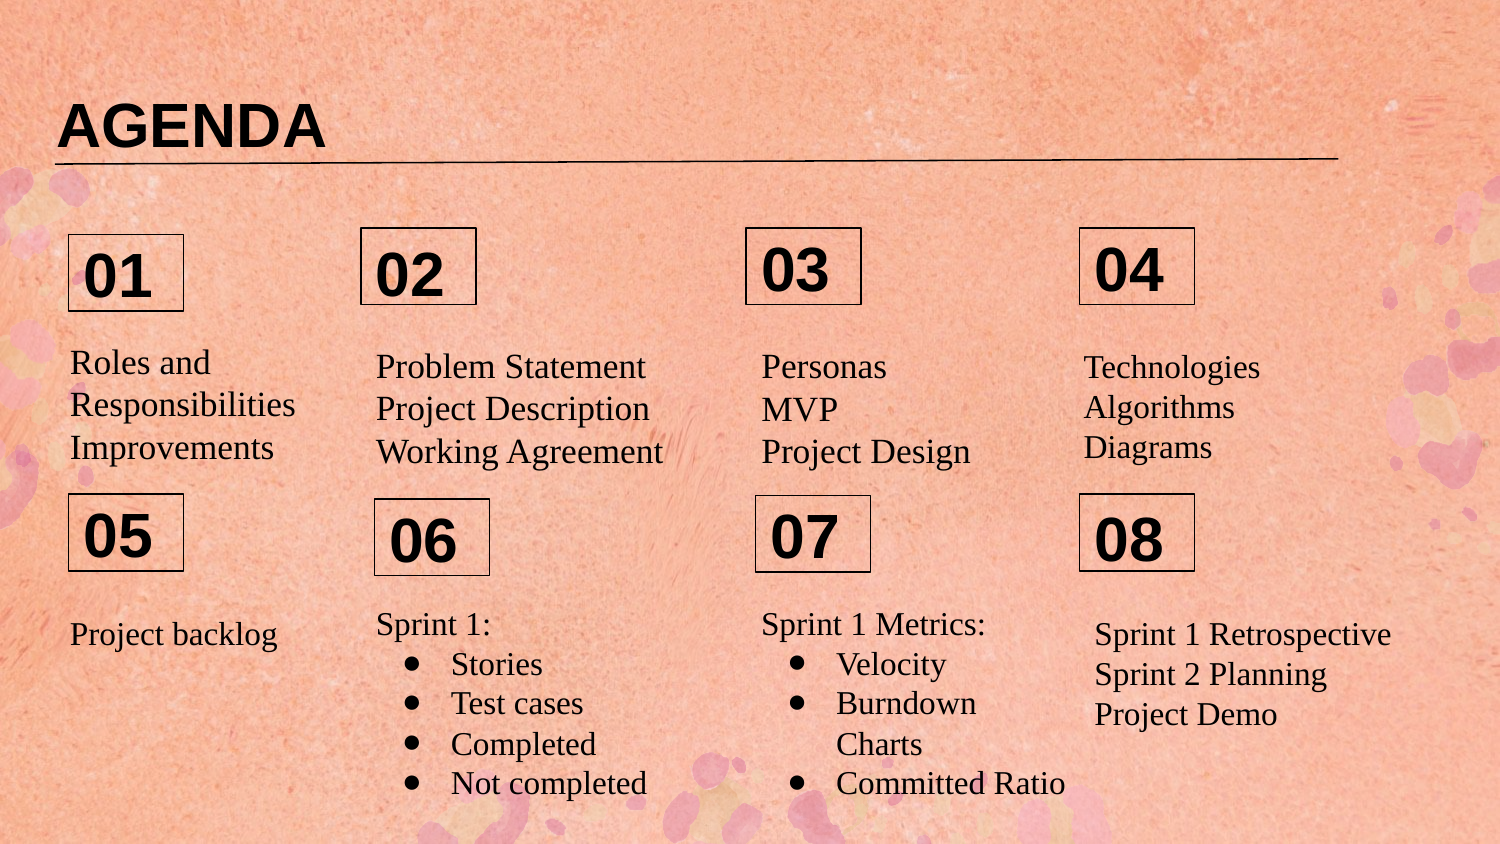

# AGENDA

03
04

02
01
Roles and Responsibilities
Improvements
Problem Statement
Project Description
Working Agreement

Personas
MVP
Project Design

Technologies
Algorithms
Diagrams

08

05
07
06

Sprint 1:
Stories
Test cases
Completed
Not completed

Sprint 1 Metrics:
Velocity
Burndown Charts
Committed Ratio

Project backlog

Sprint 1 Retrospective
Sprint 2 Planning
Project Demo